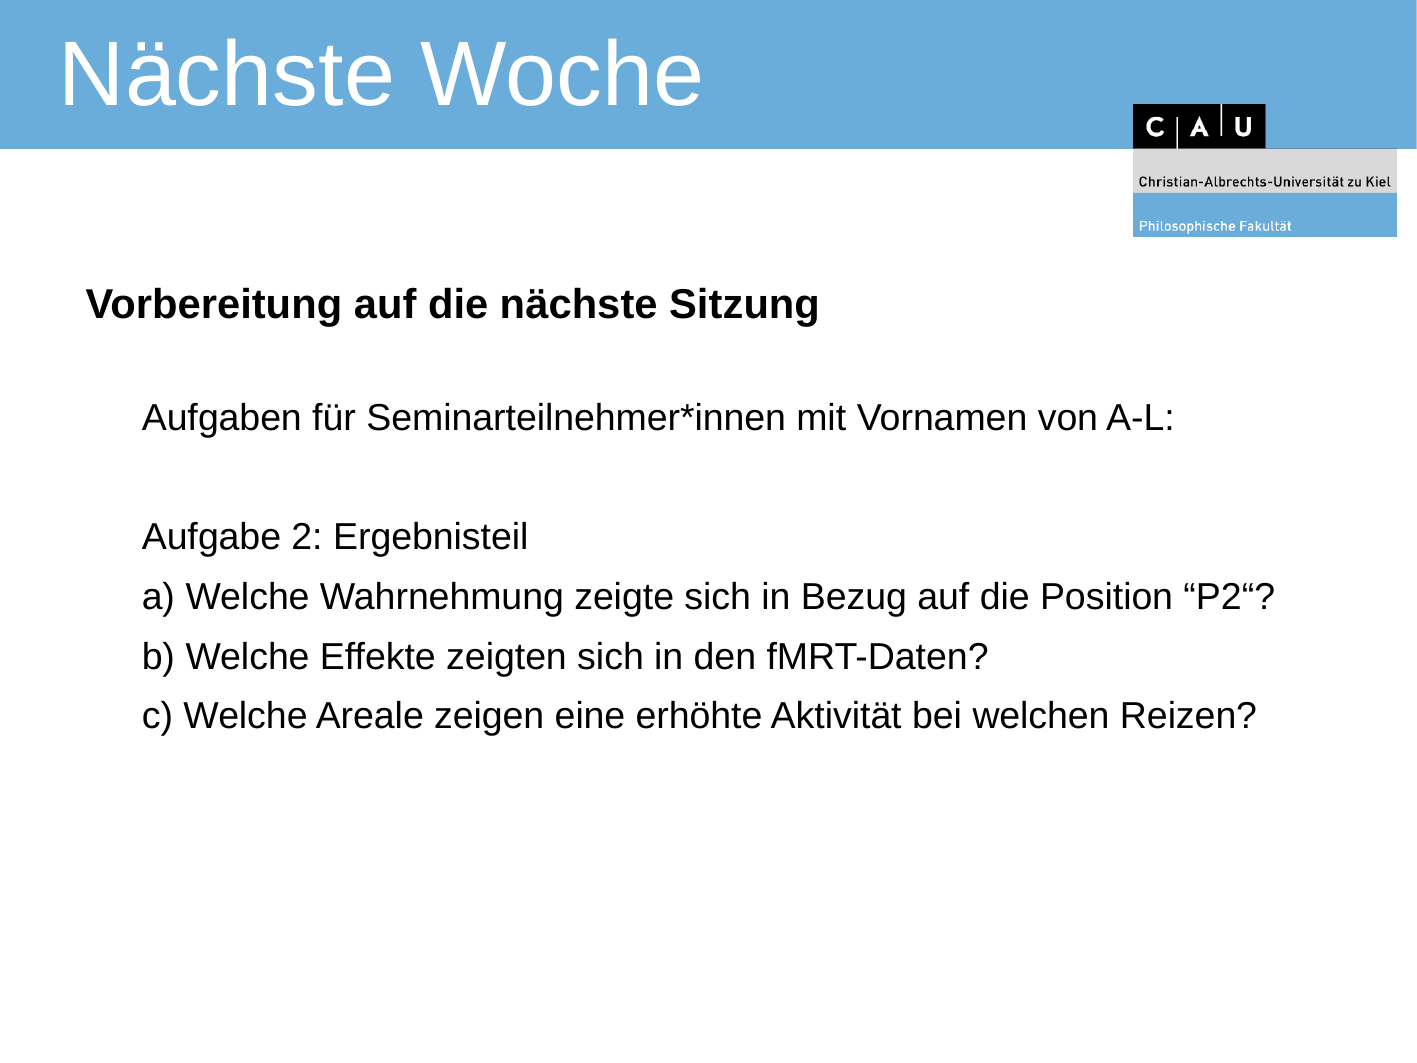

# Nächste Woche
Vorbereitung auf die nächste Sitzung

Aufgaben für Seminarteilnehmer*innen mit Vornamen von A-L:

Aufgabe 2: Ergebnisteil
a) Welche Wahrnehmung zeigte sich in Bezug auf die Position “P2“?
b) Welche Effekte zeigten sich in den fMRT-Daten?
c) Welche Areale zeigen eine erhöhte Aktivität bei welchen Reizen?